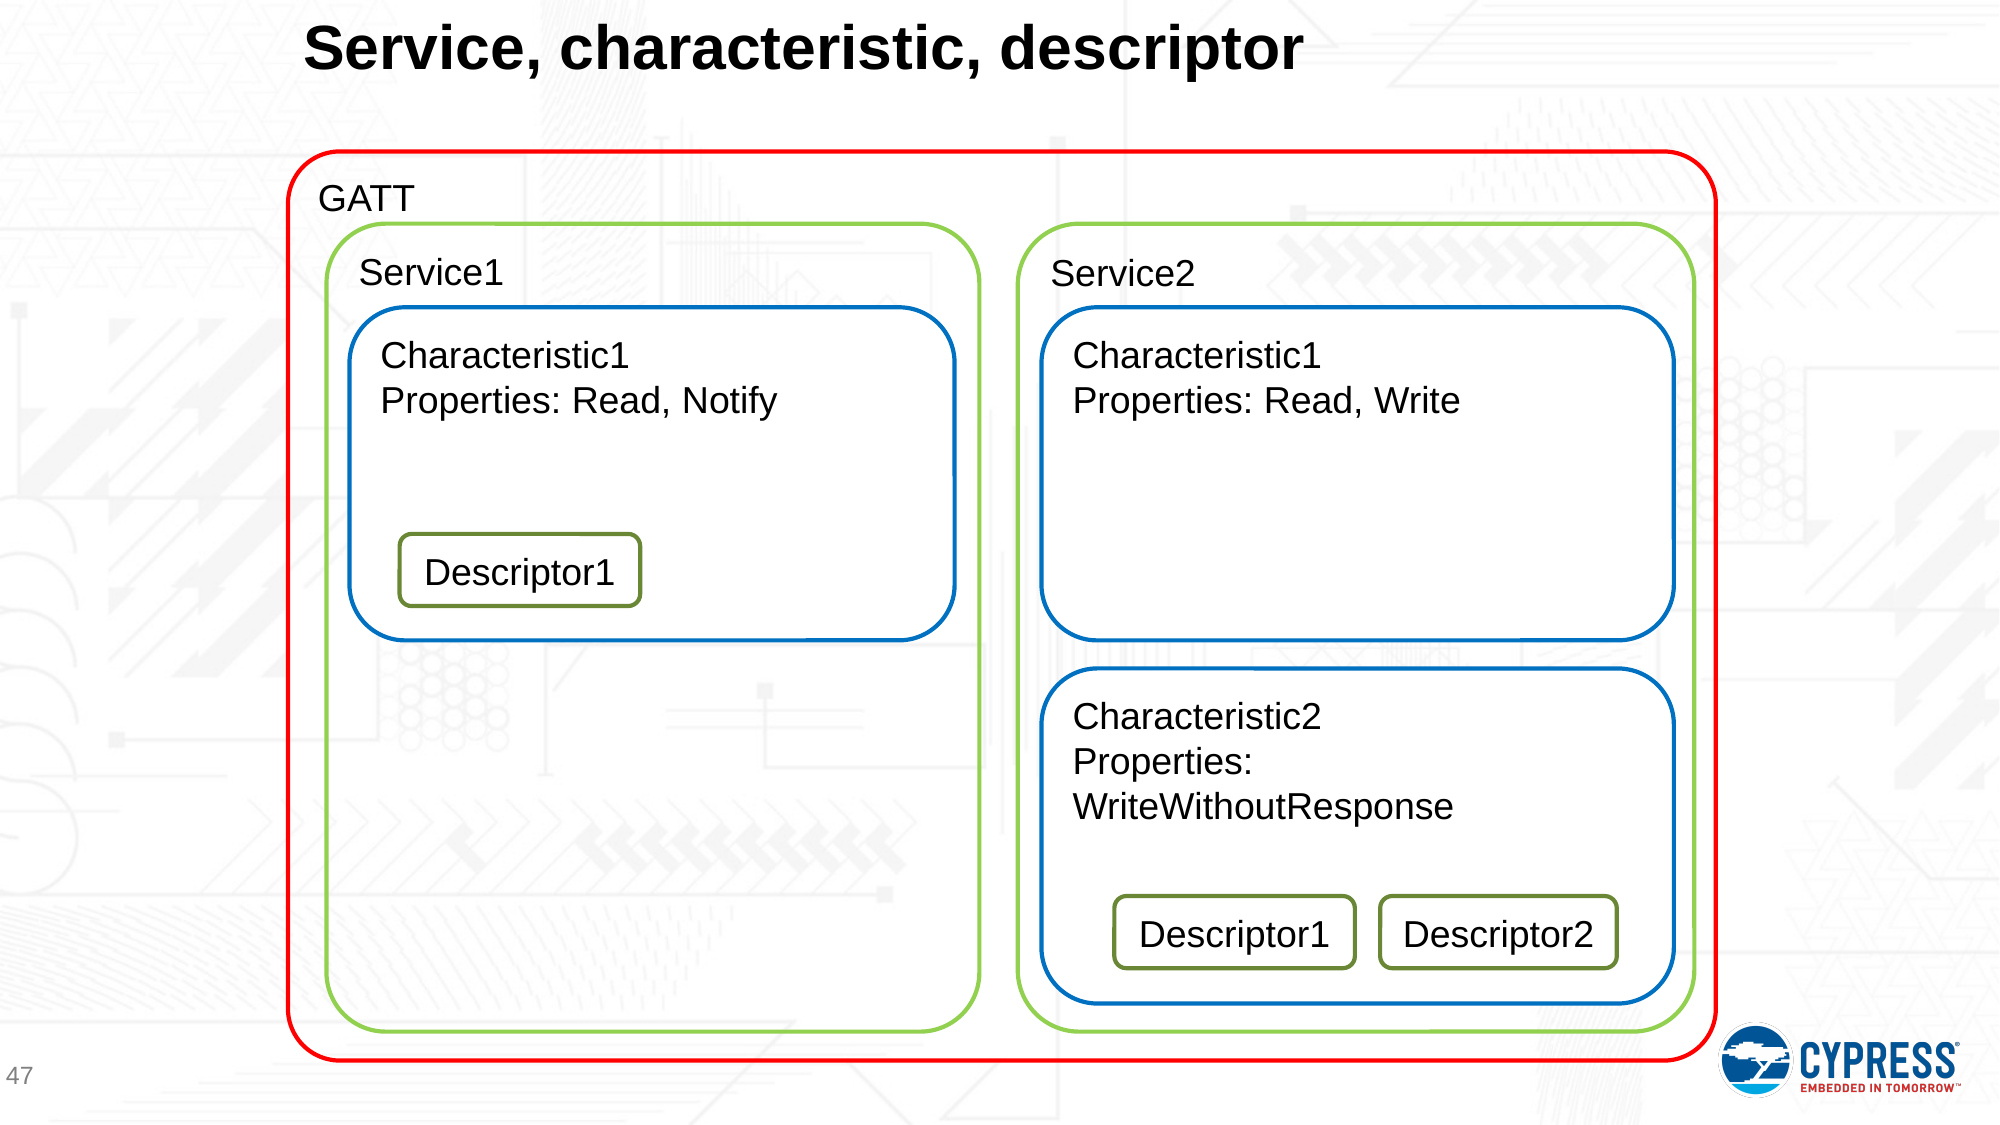

# Service, characteristic, descriptor
GATT
Service1
Service2
Characteristic1
Properties: Read, Notify
Characteristic1
Properties: Read, Write
Descriptor1
Characteristic2
Properties: WriteWithoutResponse
Descriptor1
Descriptor2